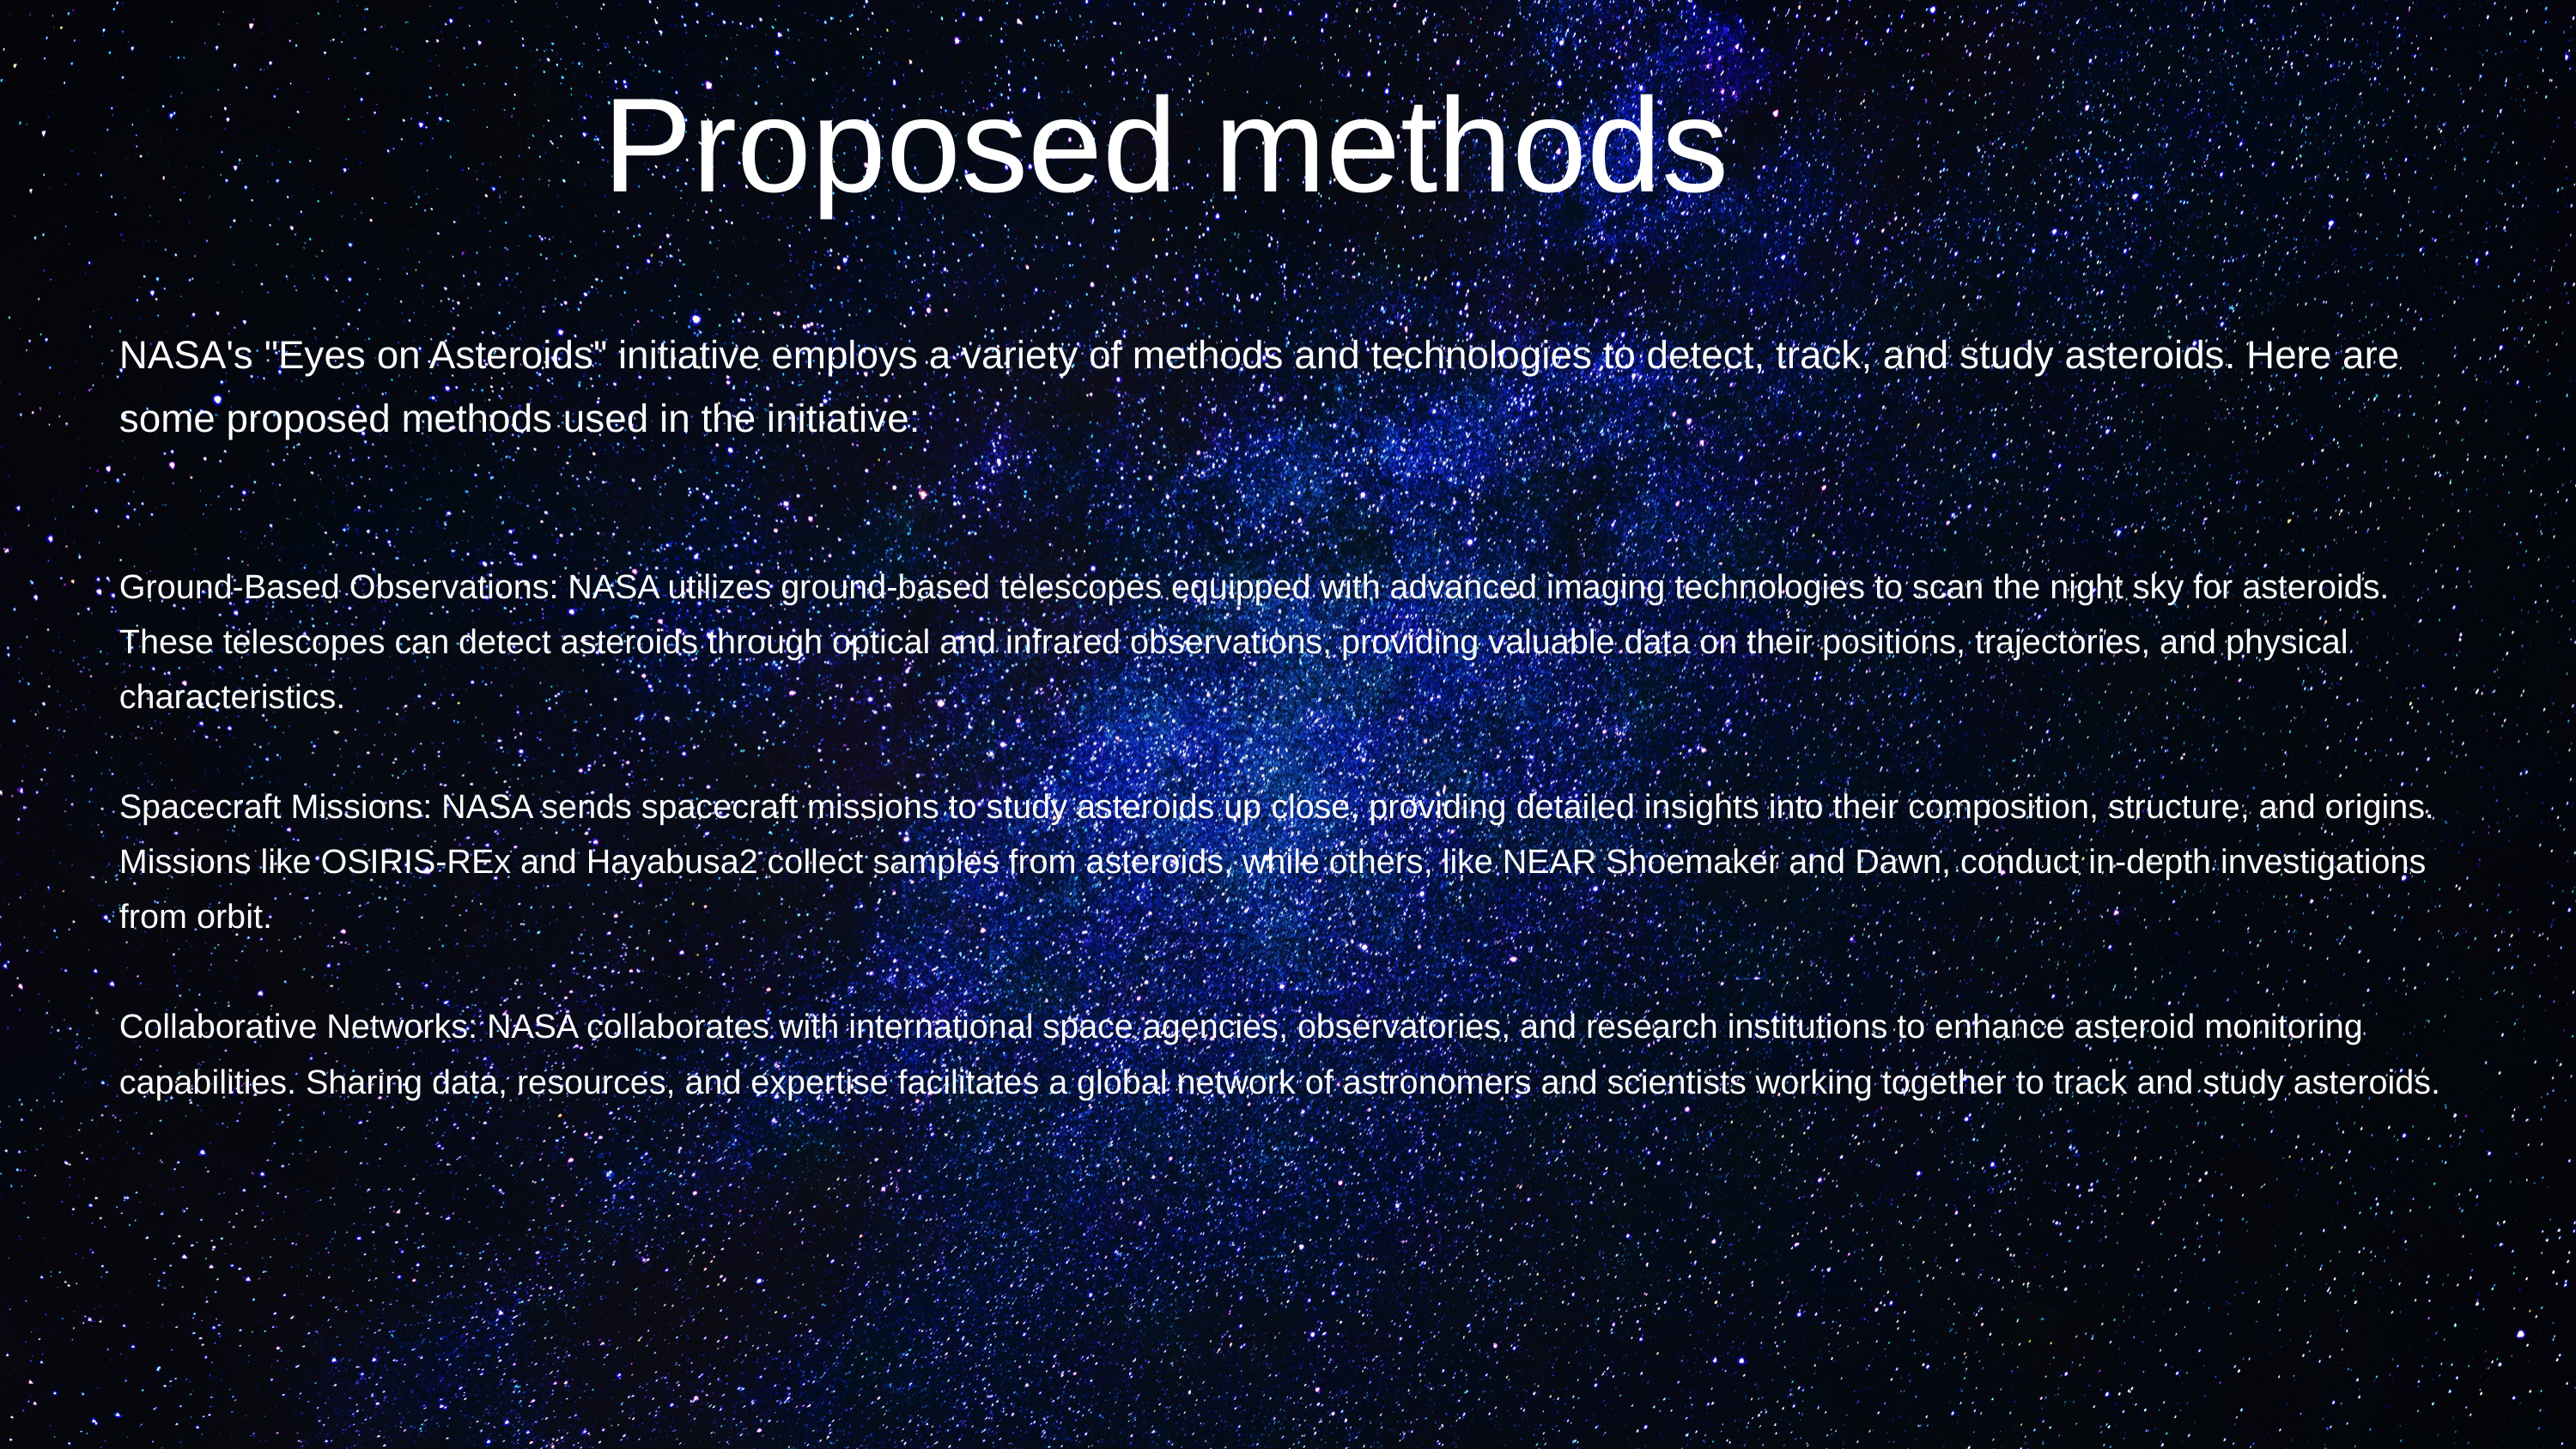

Proposed methods
NASA's "Eyes on Asteroids" initiative employs a variety of methods and technologies to detect, track, and study asteroids. Here are some proposed methods used in the initiative:

Ground-Based Observations: NASA utilizes ground-based telescopes equipped with advanced imaging technologies to scan the night sky for asteroids. These telescopes can detect asteroids through optical and infrared observations, providing valuable data on their positions, trajectories, and physical characteristics.

Spacecraft Missions: NASA sends spacecraft missions to study asteroids up close, providing detailed insights into their composition, structure, and origins. Missions like OSIRIS-REx and Hayabusa2 collect samples from asteroids, while others, like NEAR Shoemaker and Dawn, conduct in-depth investigations from orbit.

Collaborative Networks: NASA collaborates with international space agencies, observatories, and research institutions to enhance asteroid monitoring capabilities. Sharing data, resources, and expertise facilitates a global network of astronomers and scientists working together to track and study asteroids.